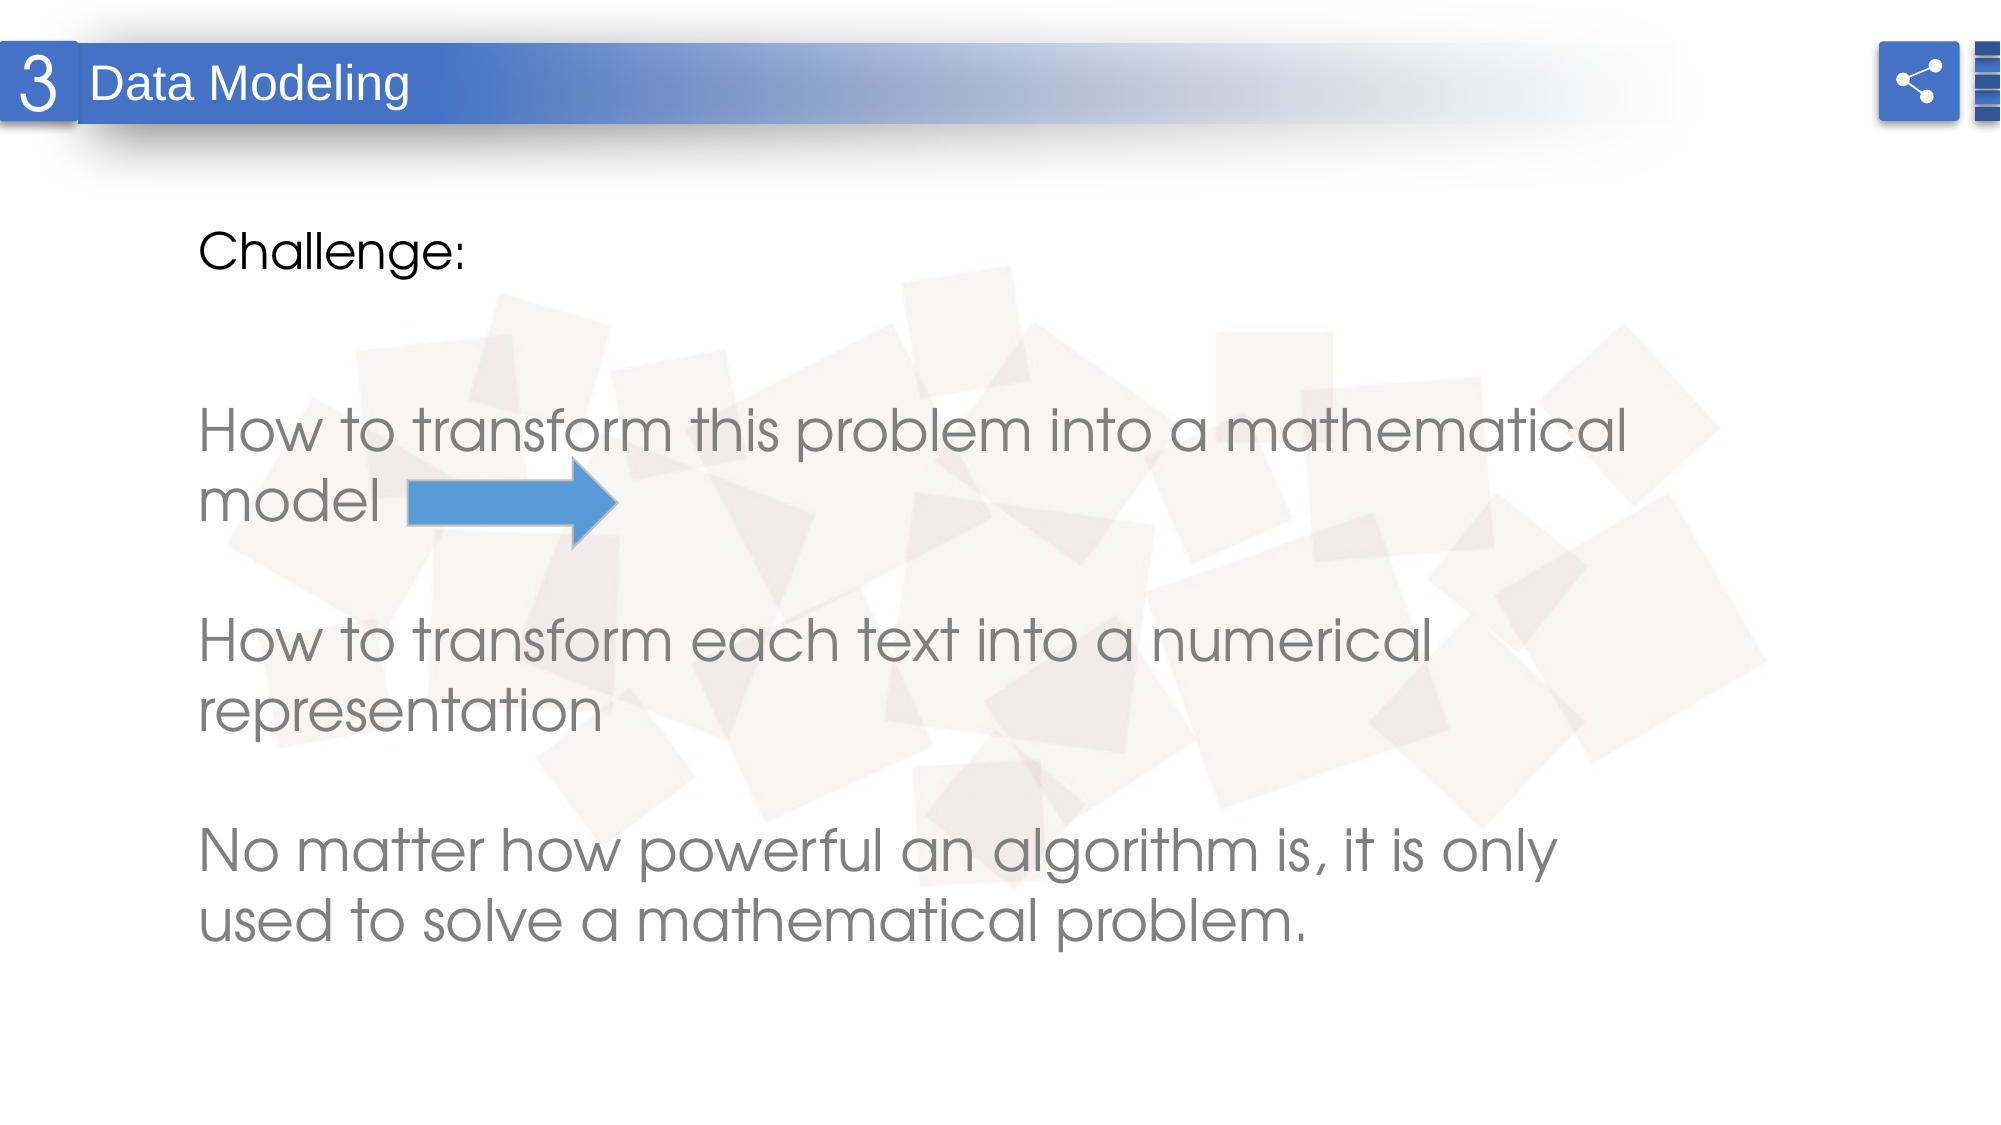

3

Data Modeling

Challenge:

How to transform this problem into a mathematical model

How to transform each text into a numerical representation

No matter how powerful an algorithm is, it is only used to solve a mathematical problem.